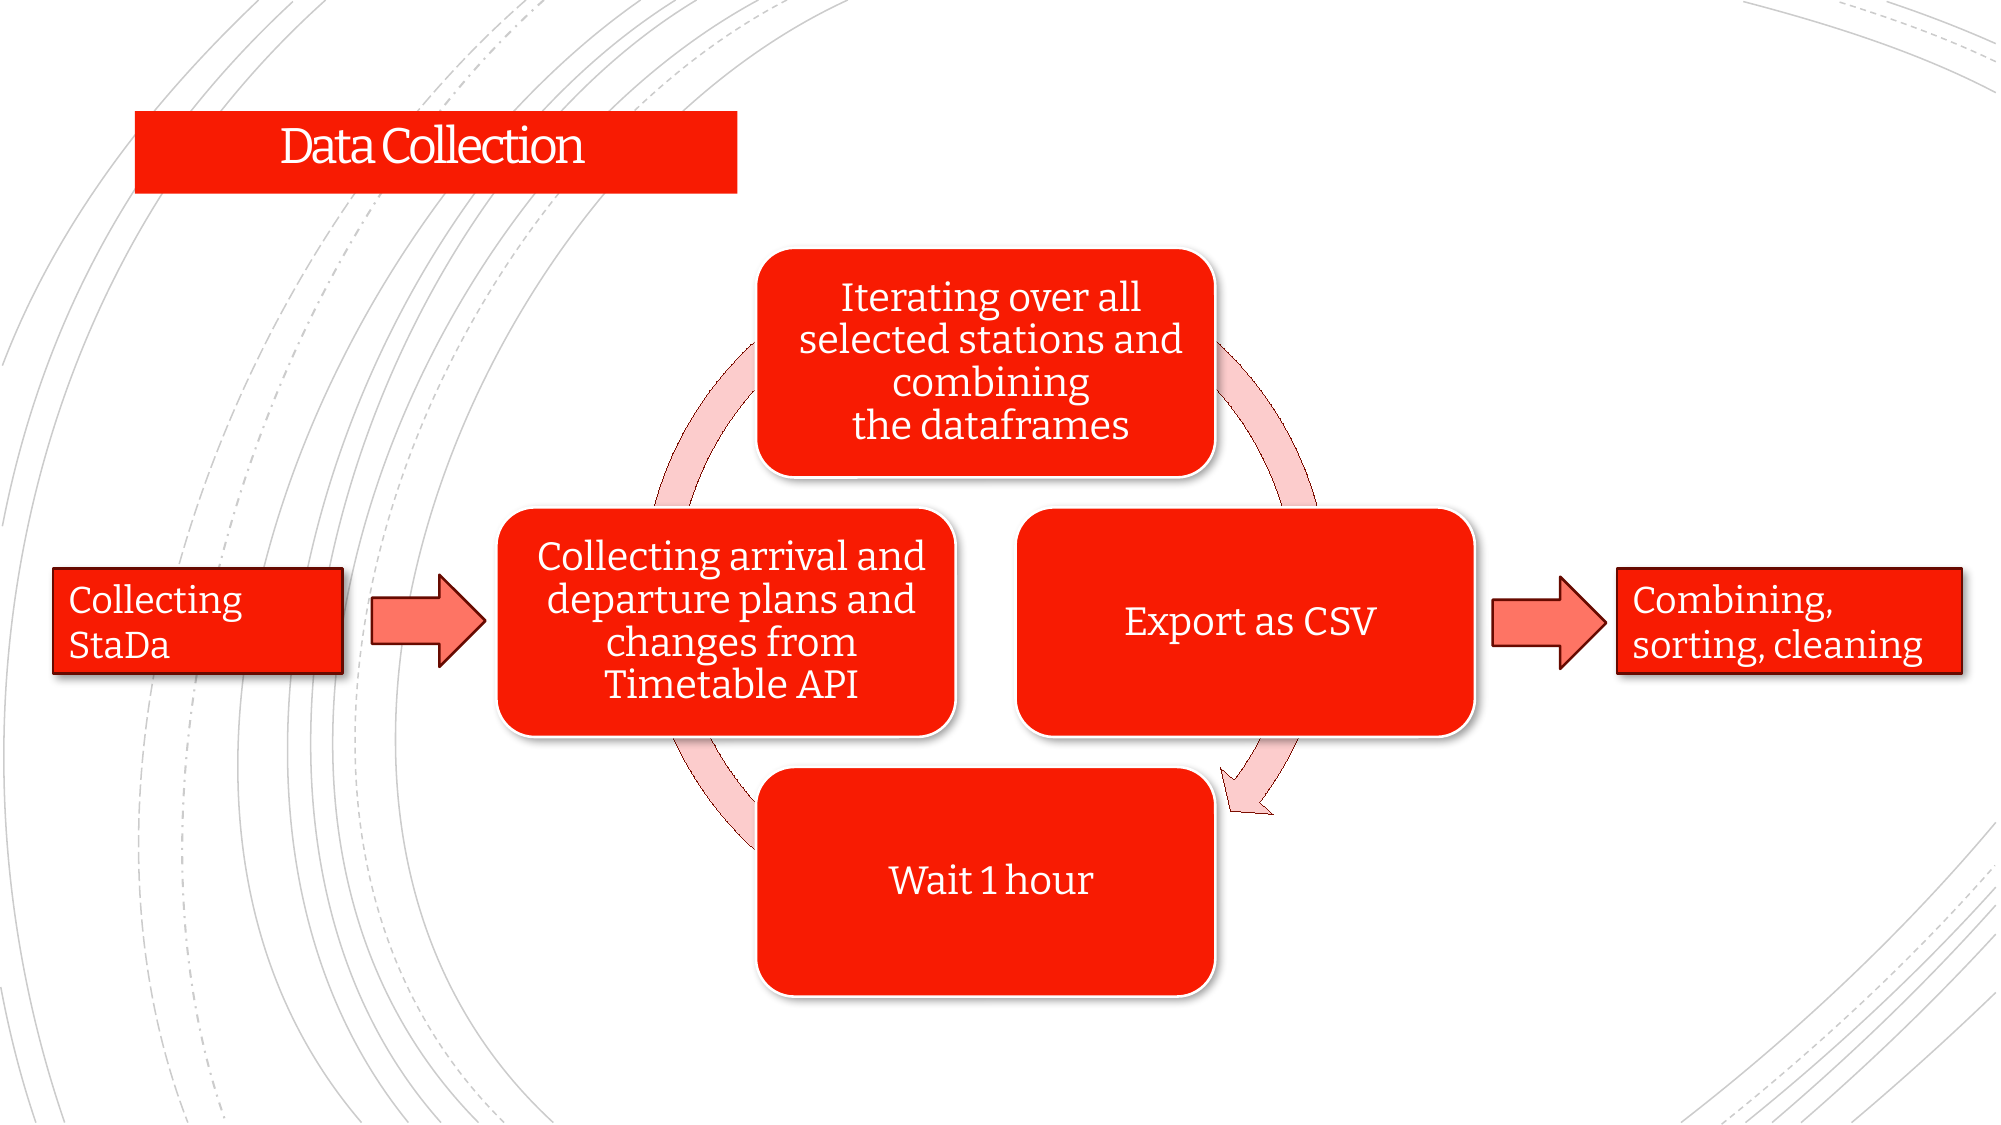

# Data Collection
Iterating over all selected stations and combining the dataframes
Export as CSV
Wait 1 hour
Collecting arrival and departure plans and changes from Timetable API
Combining, sorting, cleaning
Collecting
StaDa